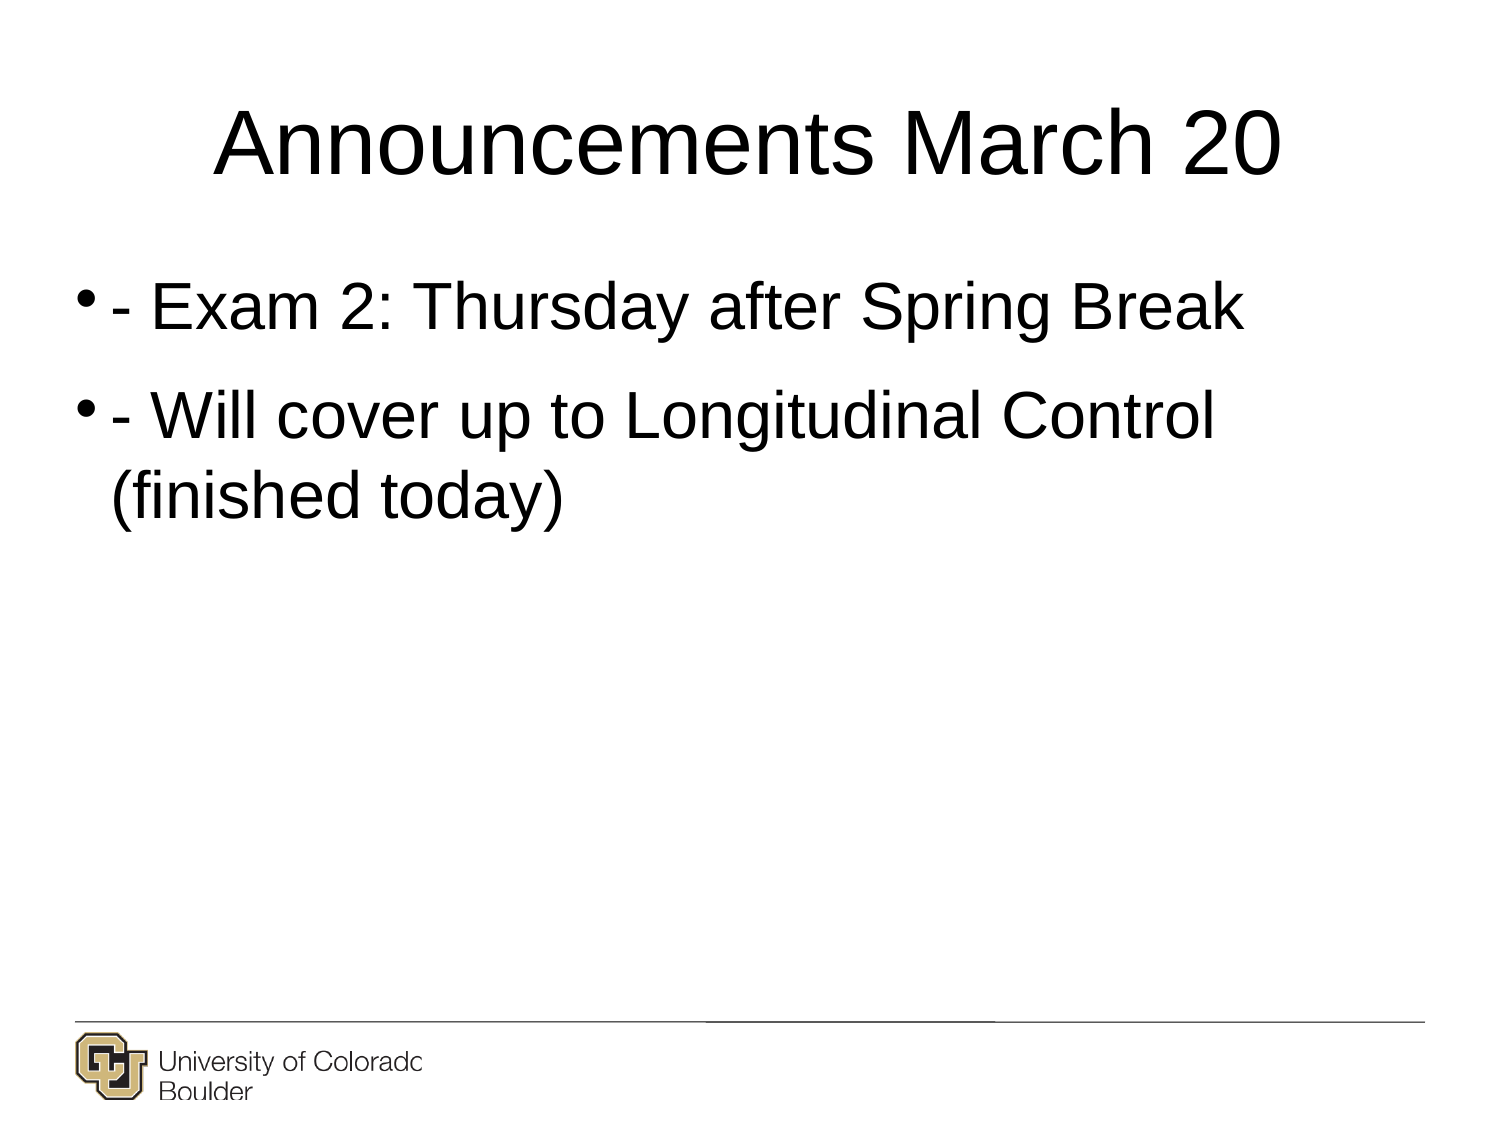

# Announcements March 20
- Exam 2: Thursday after Spring Break
- Will cover up to Longitudinal Control (finished today)